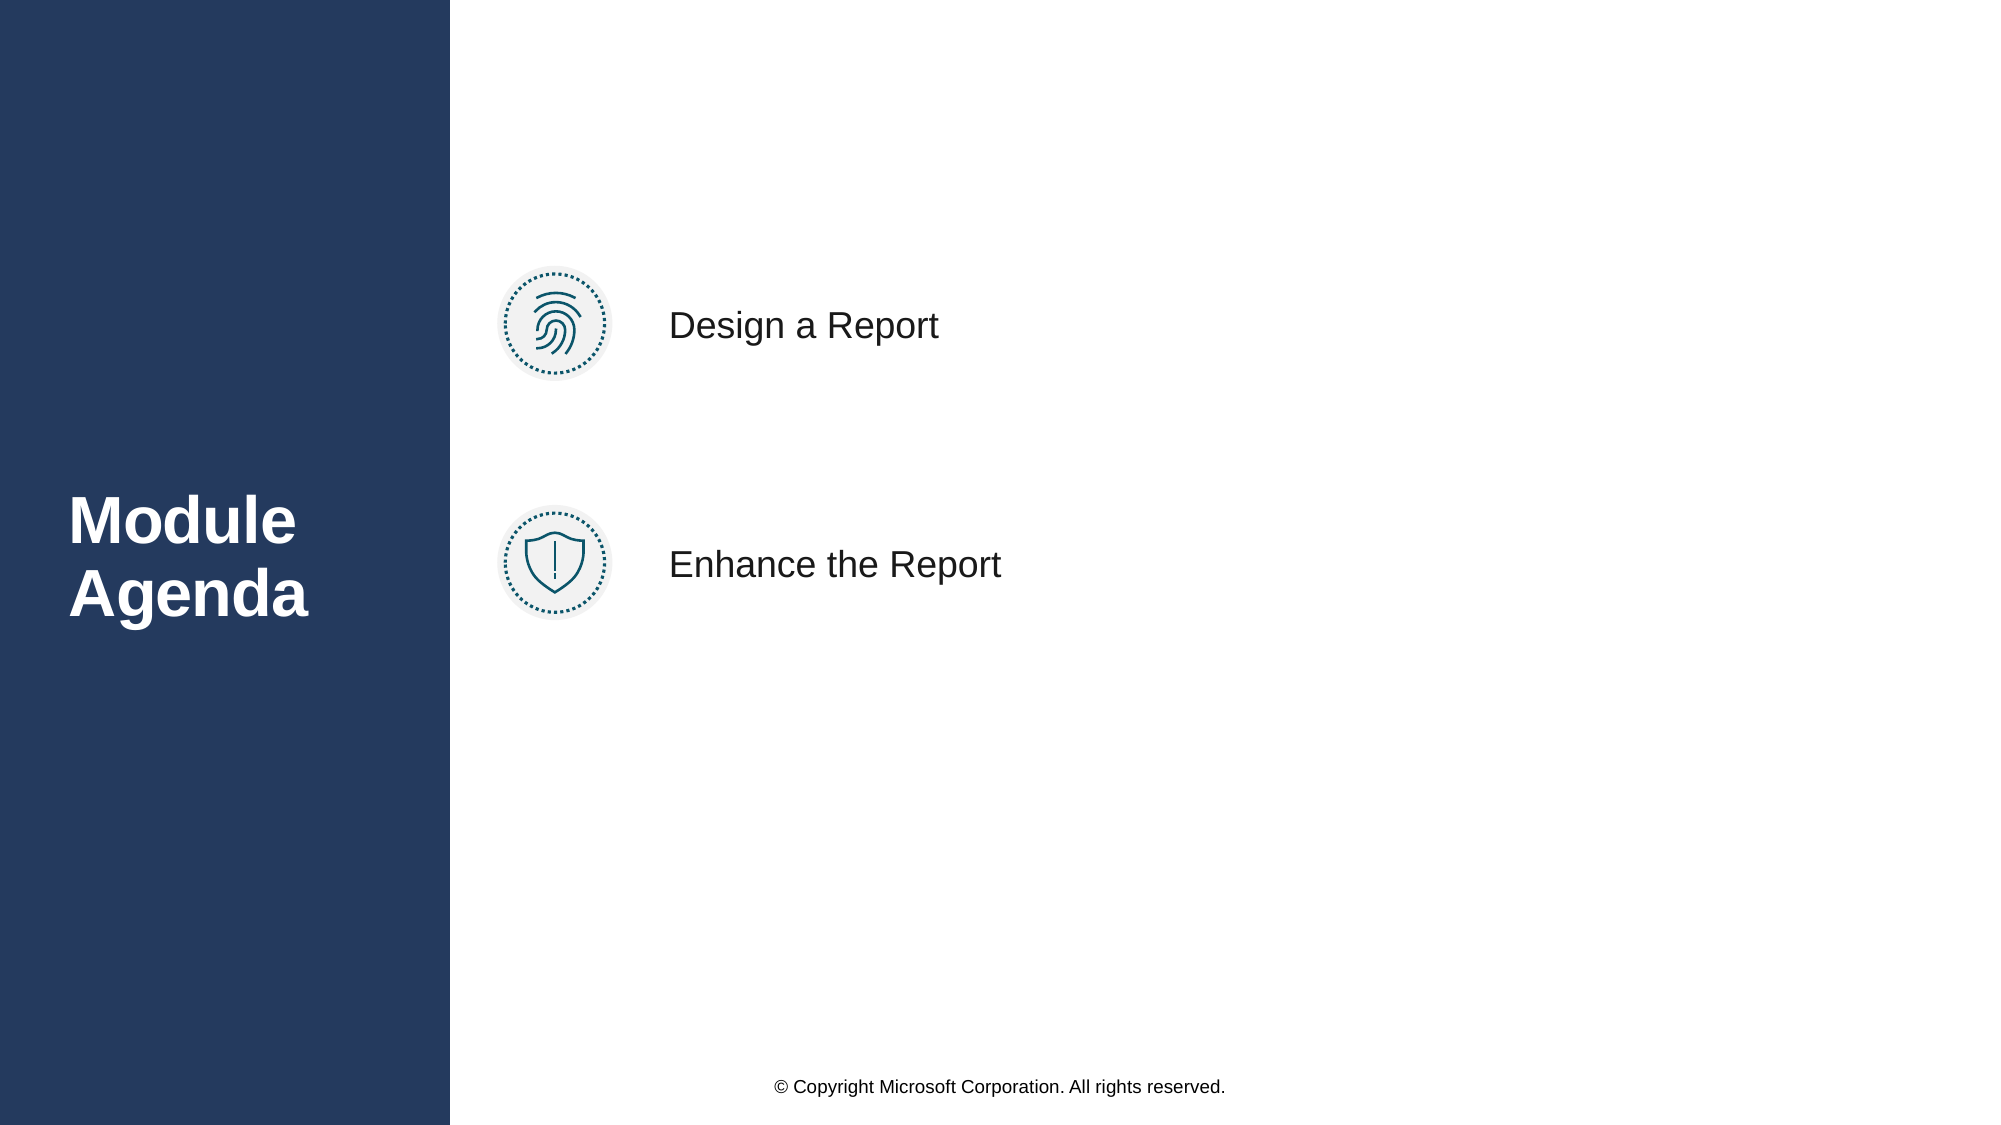

Design a Report

Enhance the Report

# Module Agenda